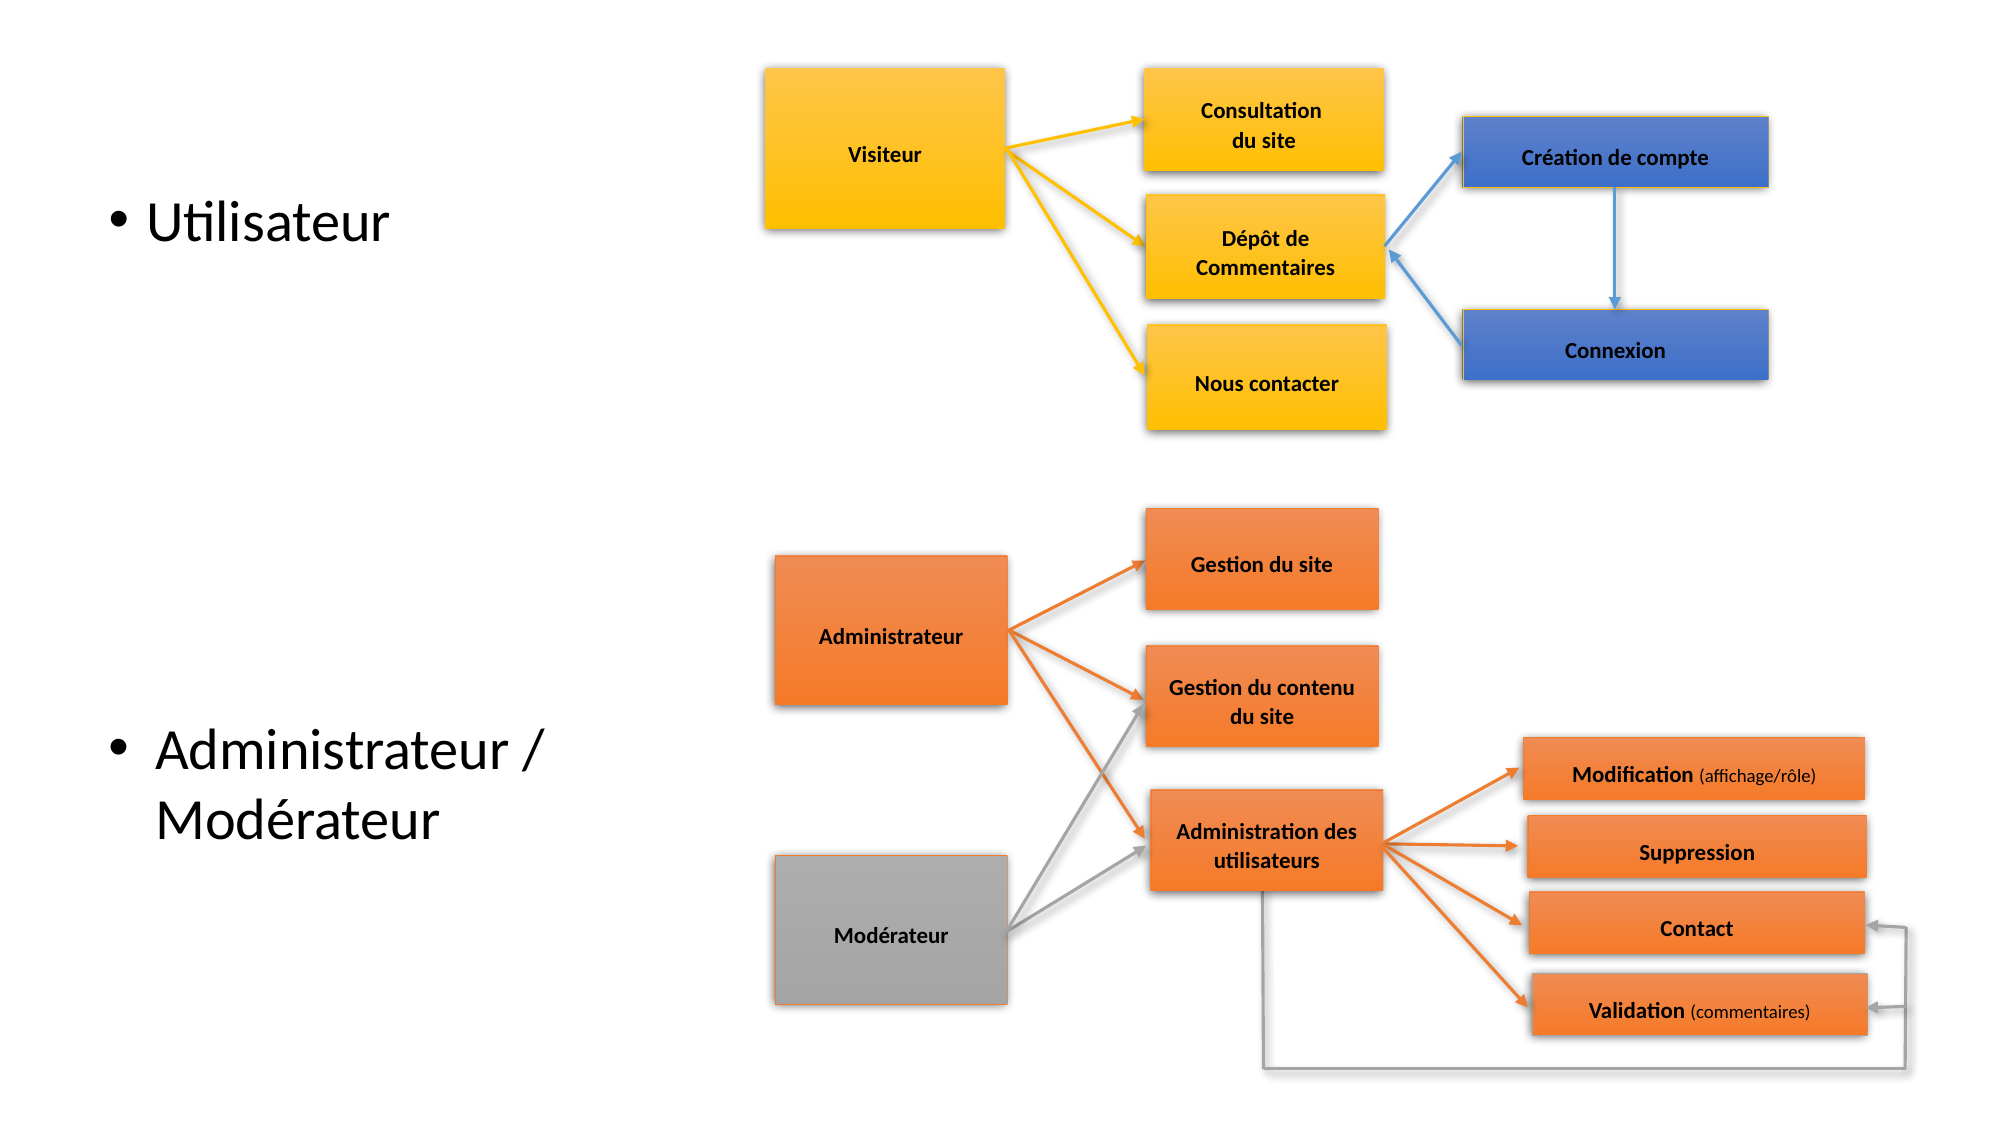

Visiteur
Consultation
du site
Création de compte
Dépôt de Commentaires
Connexion
Nous contacter
Utilisateur
Gestion du site
Administrateur
Gestion du contenu du site
Modification (affichage/rôle)
Administration des utilisateurs
Suppression
Modérateur
Contact
Validation (commentaires)
Administrateur / Modérateur